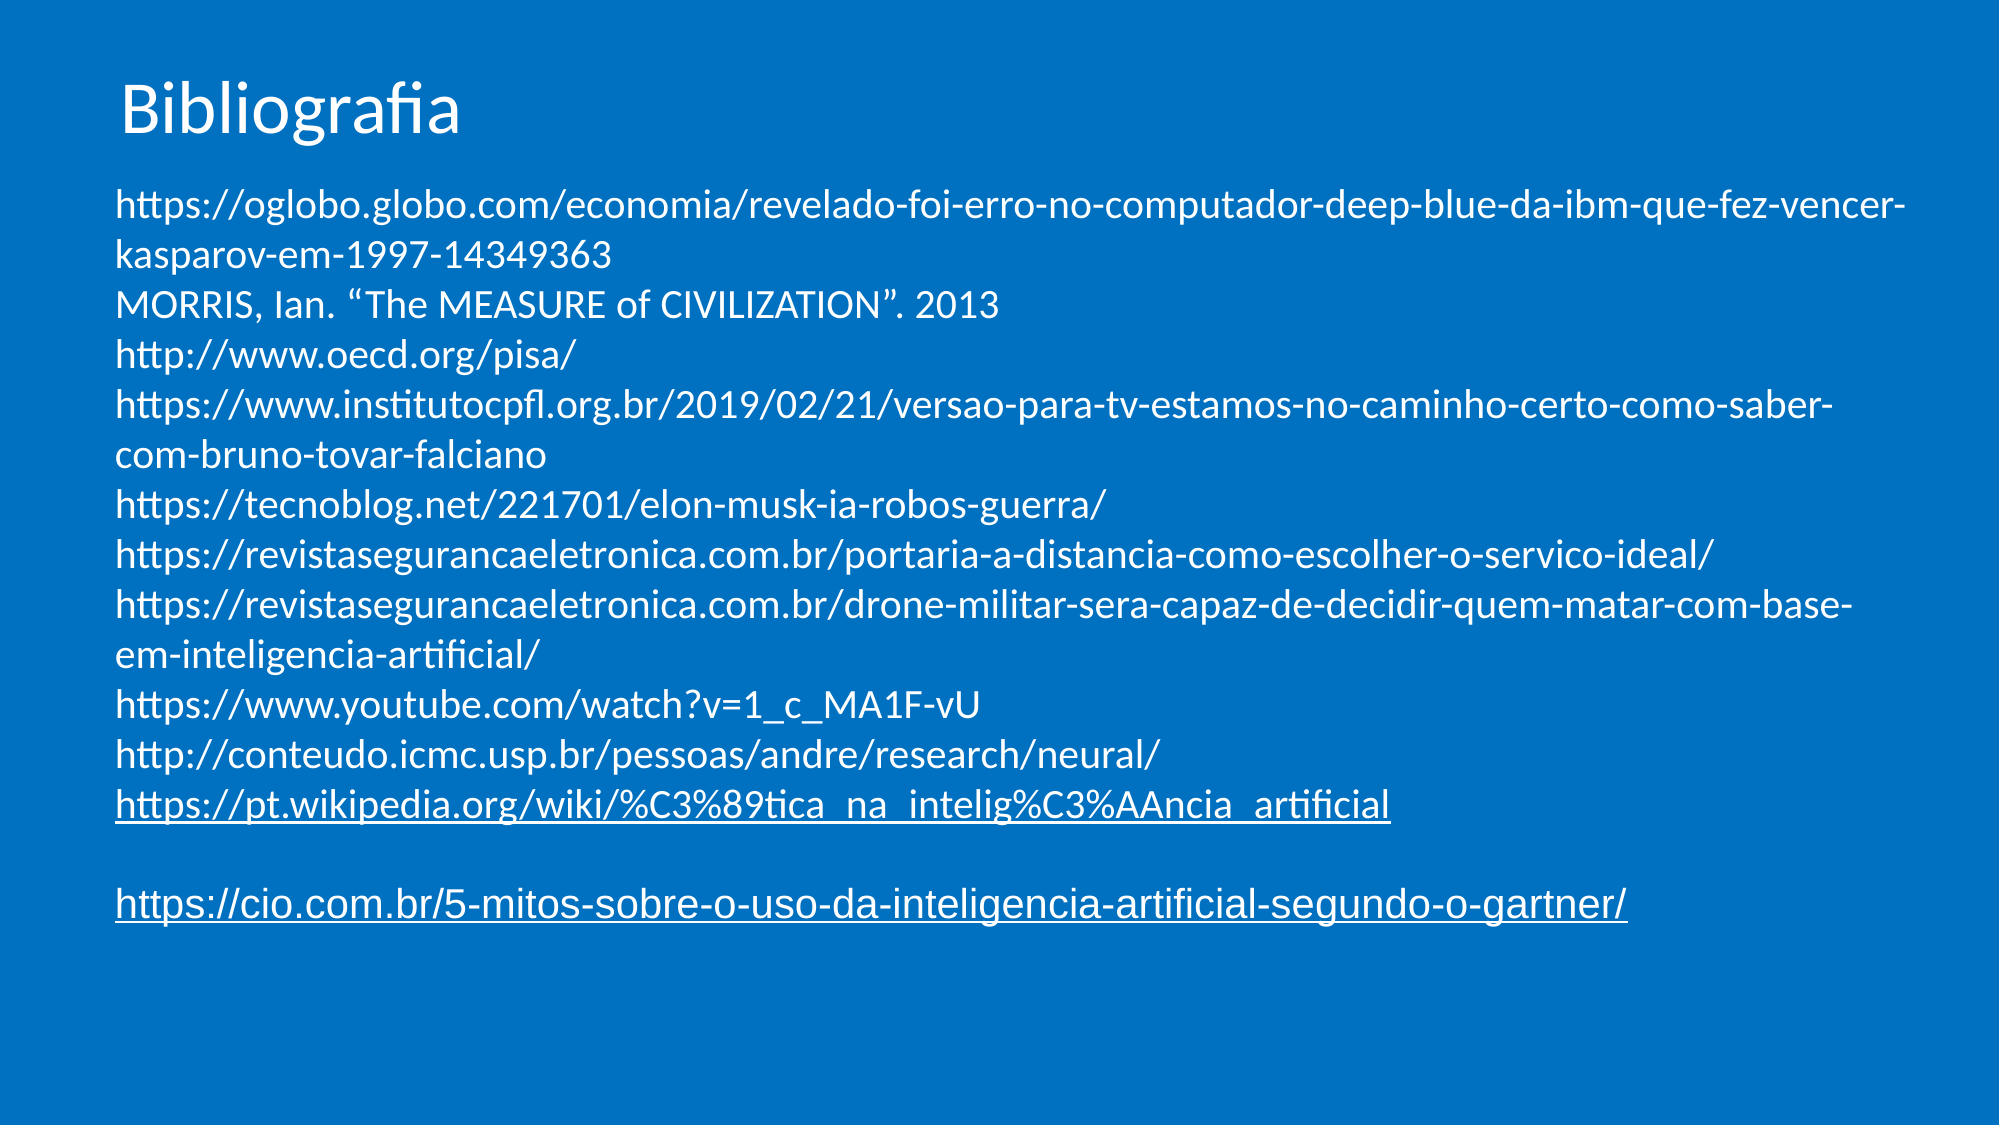

# Bibliografia
https://oglobo.globo.com/economia/revelado-foi-erro-no-computador-deep-blue-da-ibm-que-fez-vencer-kasparov-em-1997-14349363
MORRIS, Ian. “The MEASURE of CIVILIZATION”. 2013
http://www.oecd.org/pisa/
https://www.institutocpfl.org.br/2019/02/21/versao-para-tv-estamos-no-caminho-certo-como-saber-com-bruno-tovar-falciano
https://tecnoblog.net/221701/elon-musk-ia-robos-guerra/
https://revistasegurancaeletronica.com.br/portaria-a-distancia-como-escolher-o-servico-ideal/
https://revistasegurancaeletronica.com.br/drone-militar-sera-capaz-de-decidir-quem-matar-com-base-em-inteligencia-artificial/
https://www.youtube.com/watch?v=1_c_MA1F-vU
http://conteudo.icmc.usp.br/pessoas/andre/research/neural/
https://pt.wikipedia.org/wiki/%C3%89tica_na_intelig%C3%AAncia_artificial

https://cio.com.br/5-mitos-sobre-o-uso-da-inteligencia-artificial-segundo-o-gartner/